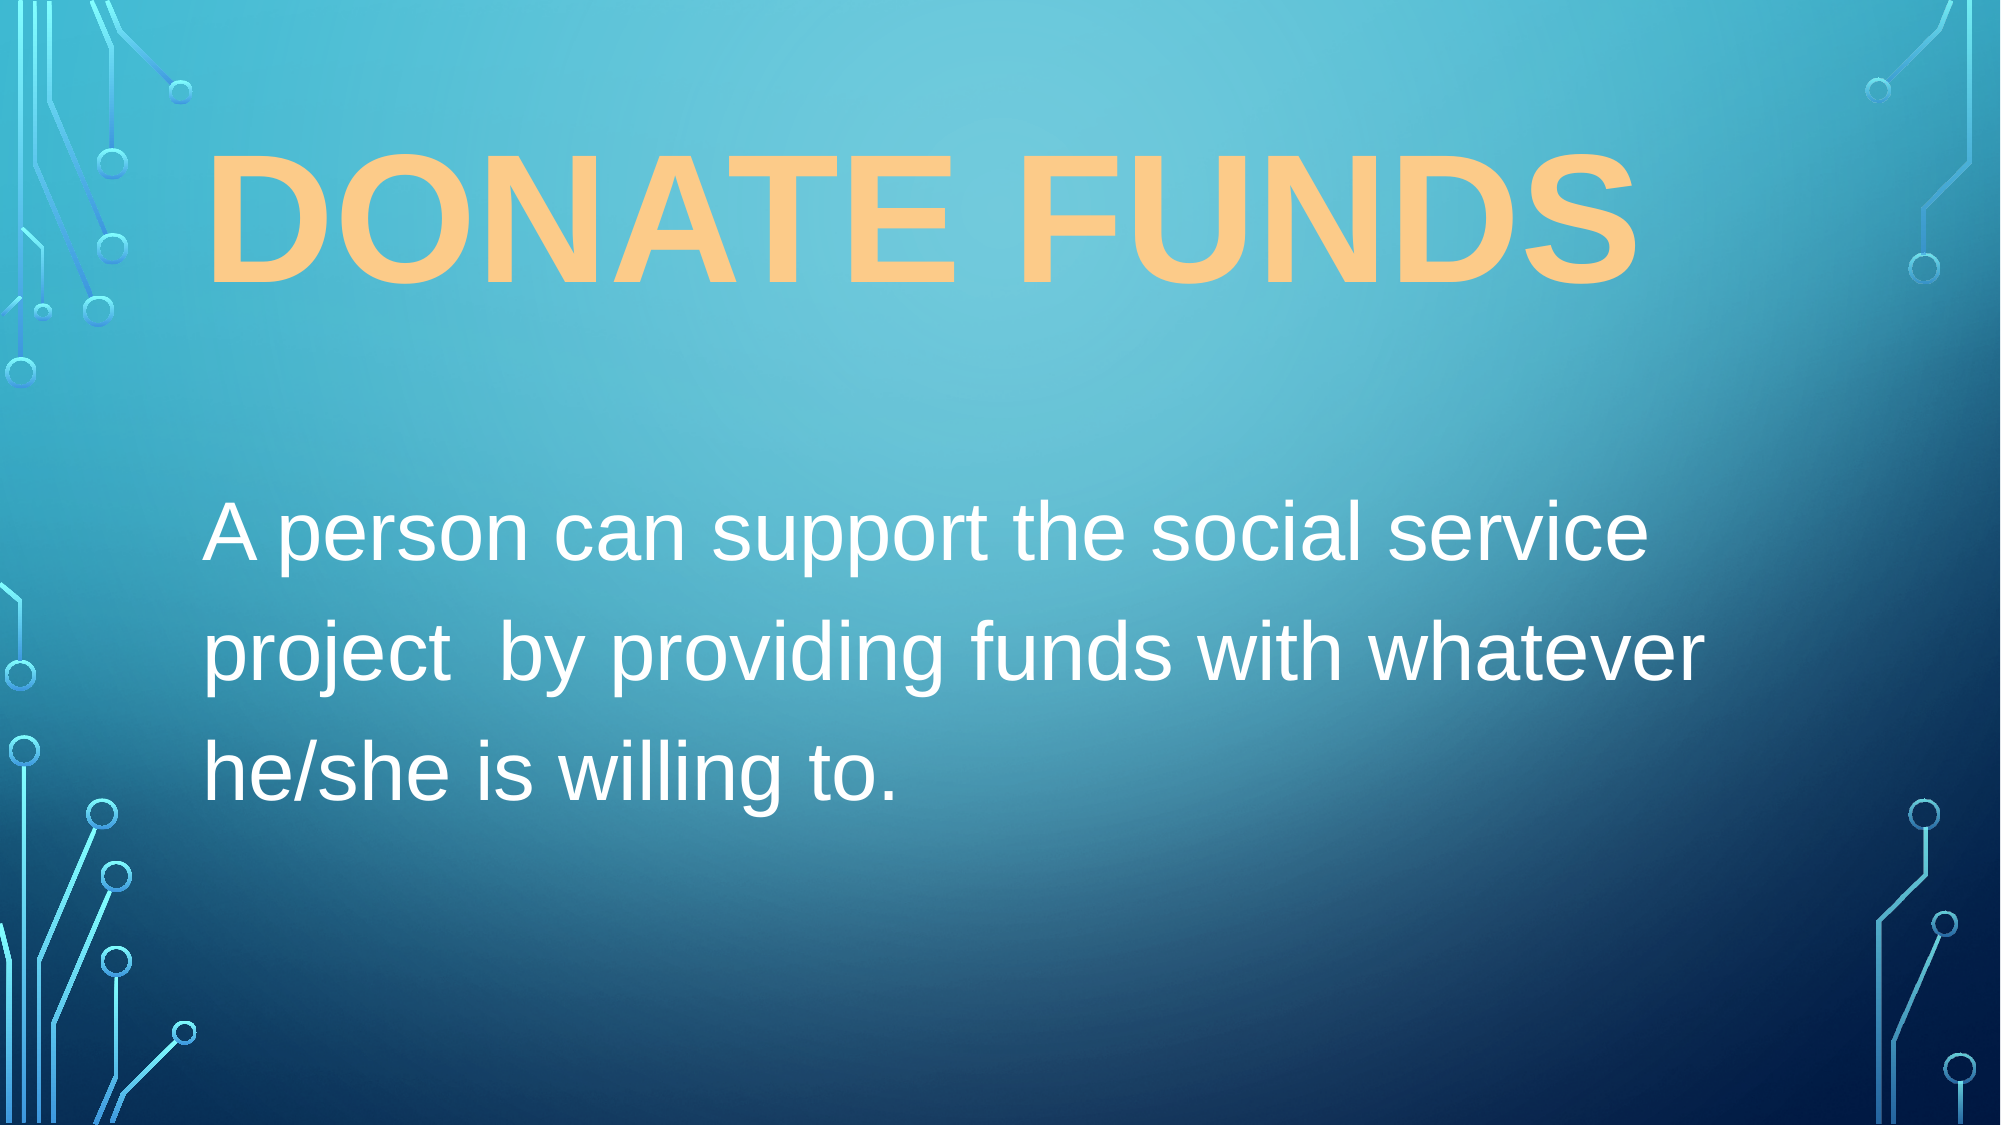

# DONATE FUNDS

A person can support the social service project  by providing funds with whatever he/she is willing to.